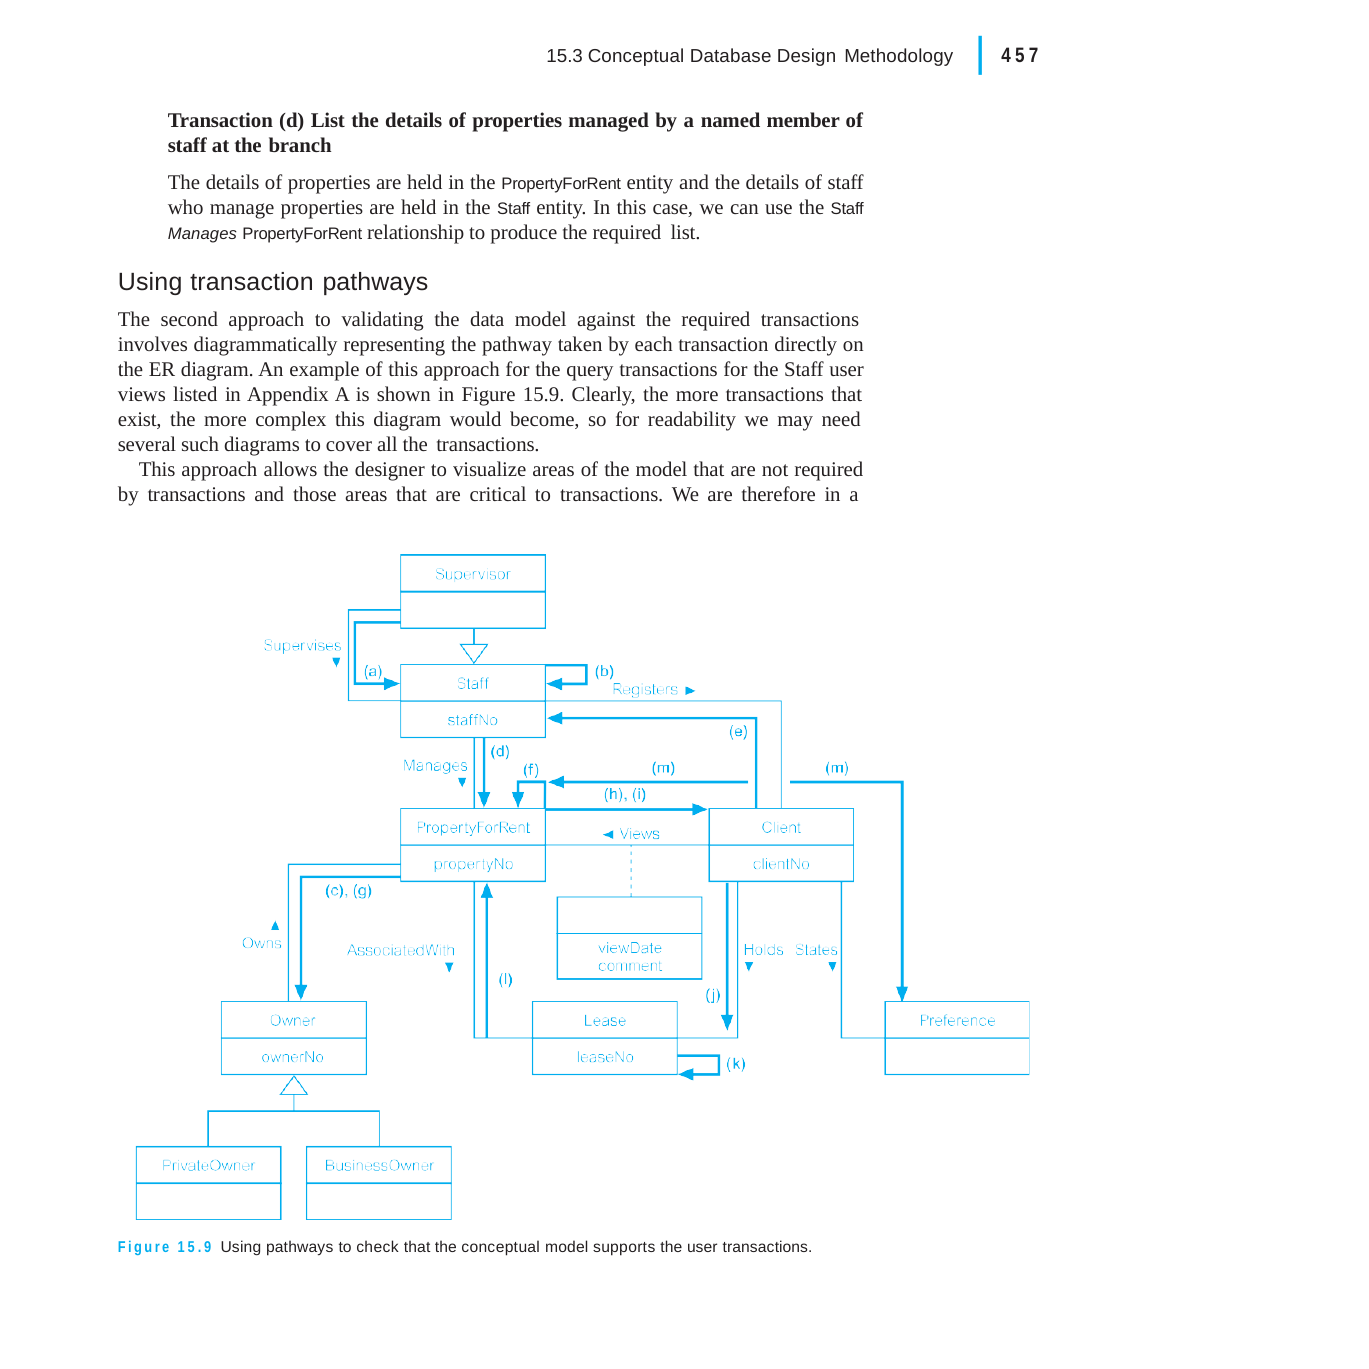

|
457
15.3 Conceptual Database Design Methodology
Transaction (d) List the details of properties managed by a named member of  staff at the branch
The details of properties are held in the PropertyForRent entity and the details of staff  who manage properties are held in the Staff entity. In this case, we can use the Staff  Manages PropertyForRent relationship to produce the required list.

Using transaction pathways
The second approach to validating the data model against the required transactions  involves diagrammatically representing the pathway taken by each transaction directly on  the ER diagram. An example of this approach for the query transactions for the Staff user  views listed in Appendix A is shown in Figure 15.9. Clearly, the more transactions that  exist, the more complex this diagram would become, so for readability we may need  several such diagrams to cover all the transactions.
This approach allows the designer to visualize areas of the model that are not required  by transactions and those areas that are critical to transactions. We are therefore in a

Figure 15.9 Using pathways to check that the conceptual model supports the user transactions.